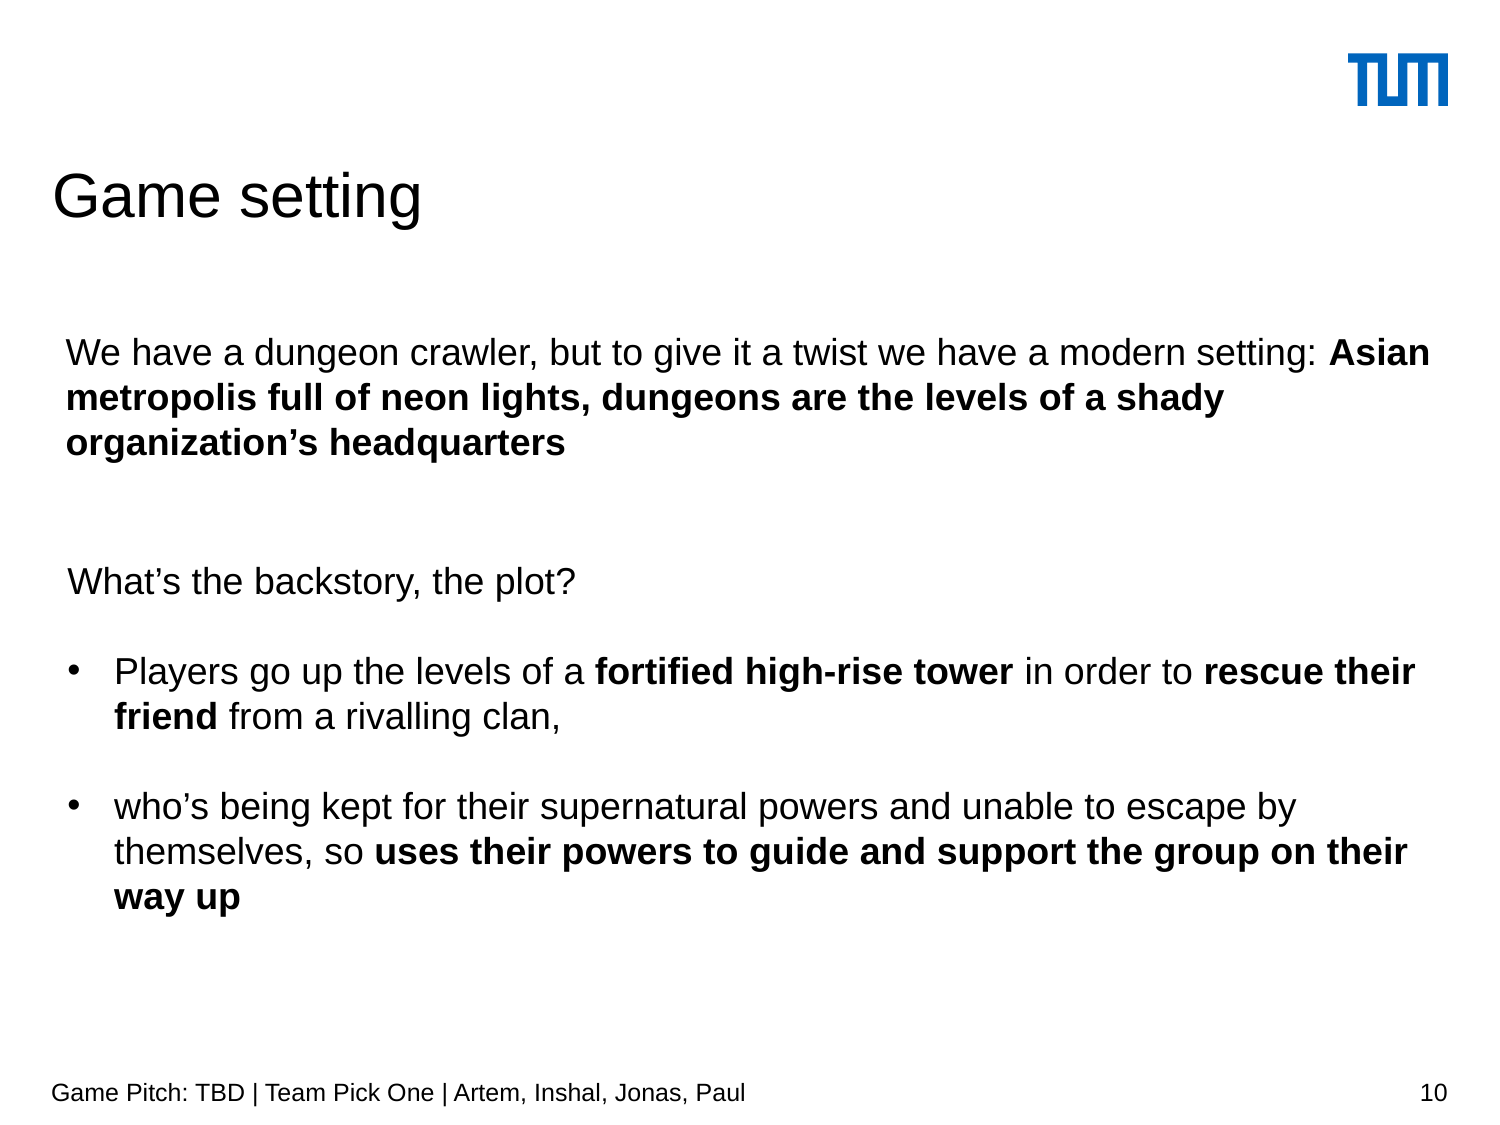

# Game setting
We have a dungeon crawler, but to give it a twist we have a modern setting: Asian metropolis full of neon lights, dungeons are the levels of a shady organization’s headquarters
What’s the backstory, the plot?

Players go up the levels of a fortified high-rise tower in order to rescue their friend from a rivalling clan,

who’s being kept for their supernatural powers and unable to escape by themselves, so uses their powers to guide and support the group on their way up
Game Pitch: TBD | Team Pick One | Artem, Inshal, Jonas, Paul
10